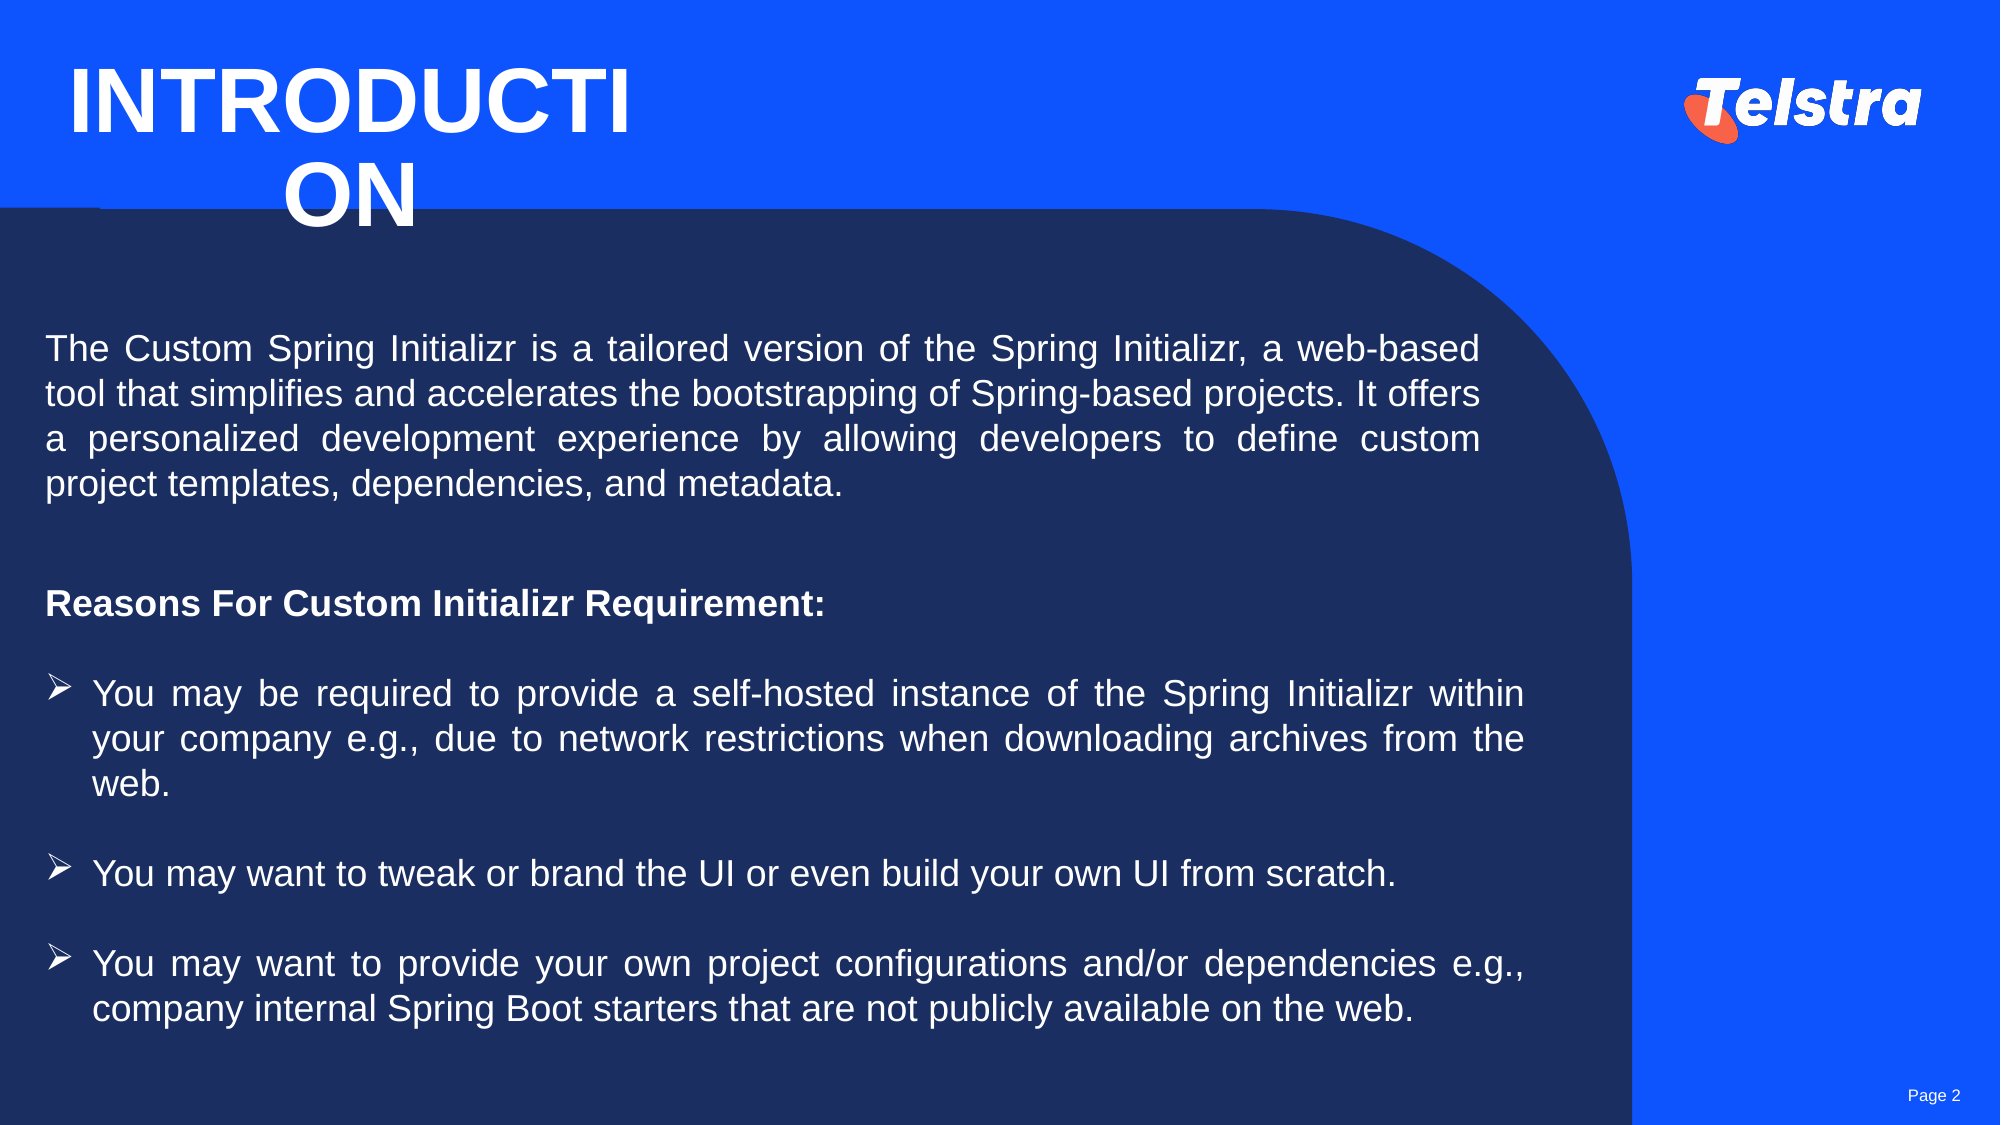

INTRODUCTION
The Custom Spring Initializr is a tailored version of the Spring Initializr, a web-based tool that simplifies and accelerates the bootstrapping of Spring-based projects. It offers a personalized development experience by allowing developers to define custom project templates, dependencies, and metadata.
Reasons For Custom Initializr Requirement:

You may be required to provide a self-hosted instance of the Spring Initializr within your company e.g., due to network restrictions when downloading archives from the web.

You may want to tweak or brand the UI or even build your own UI from scratch.

You may want to provide your own project configurations and/or dependencies e.g., company internal Spring Boot starters that are not publicly available on the web.
Page 2